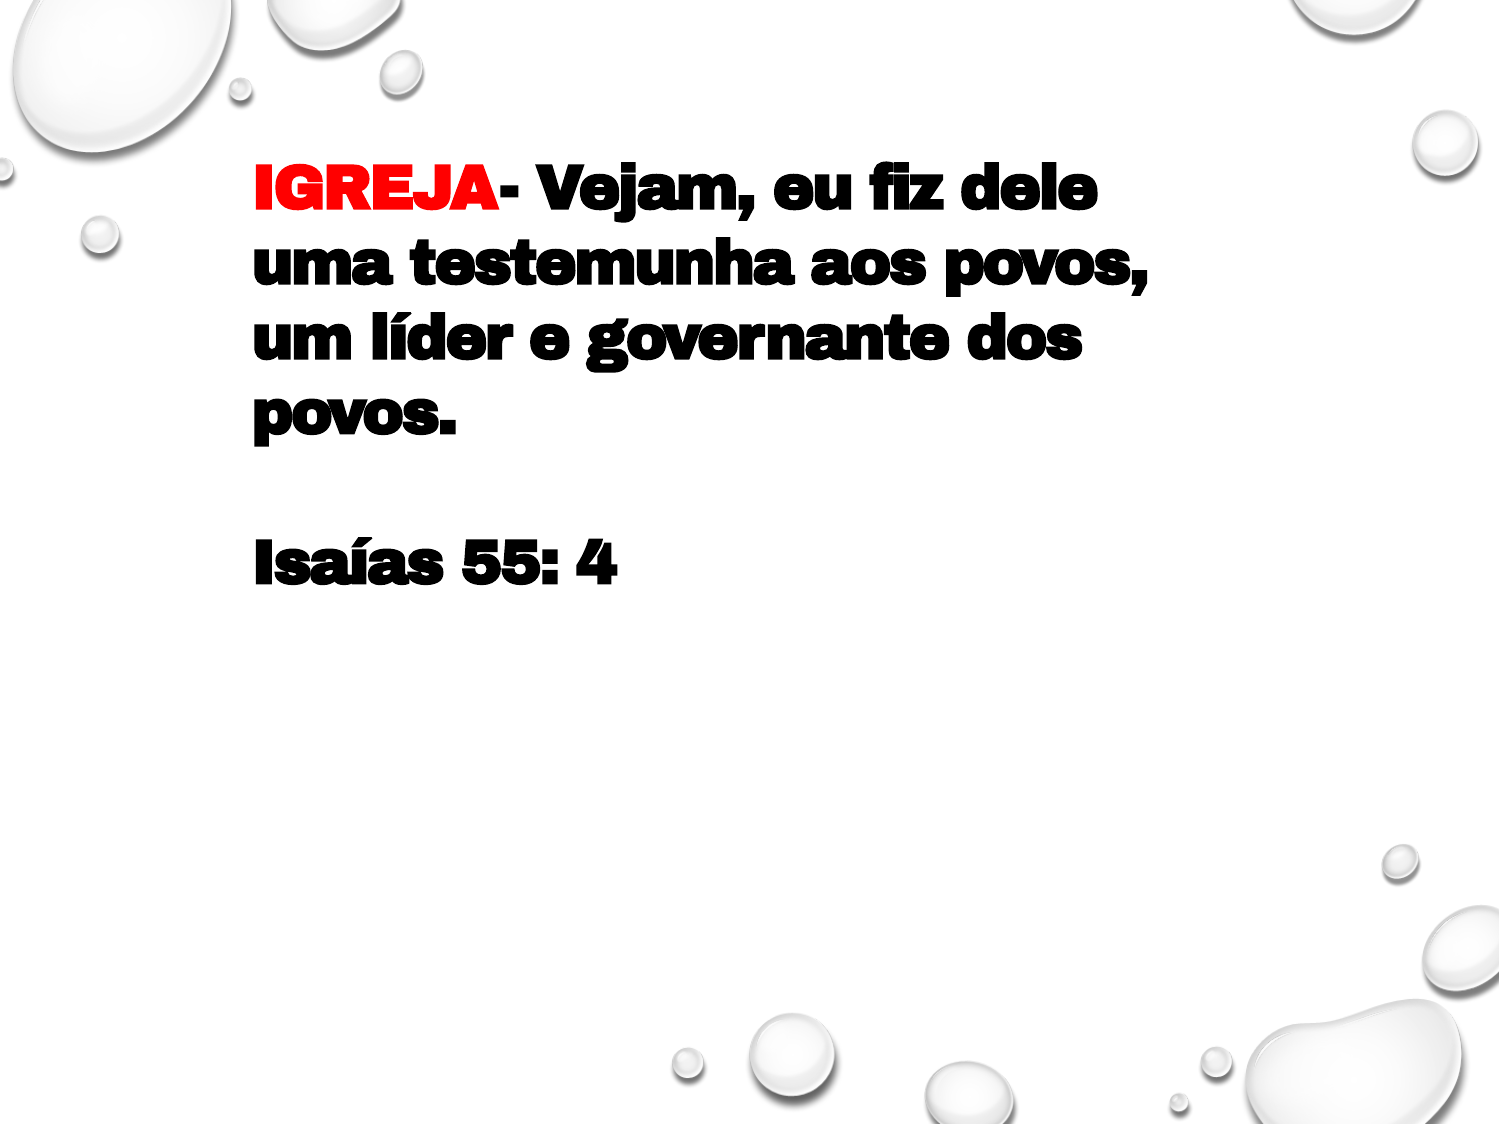

IGREJA- Vejam, eu fiz dele uma testemunha aos povos,
um líder e governante dos povos.

Isaías 55: 4